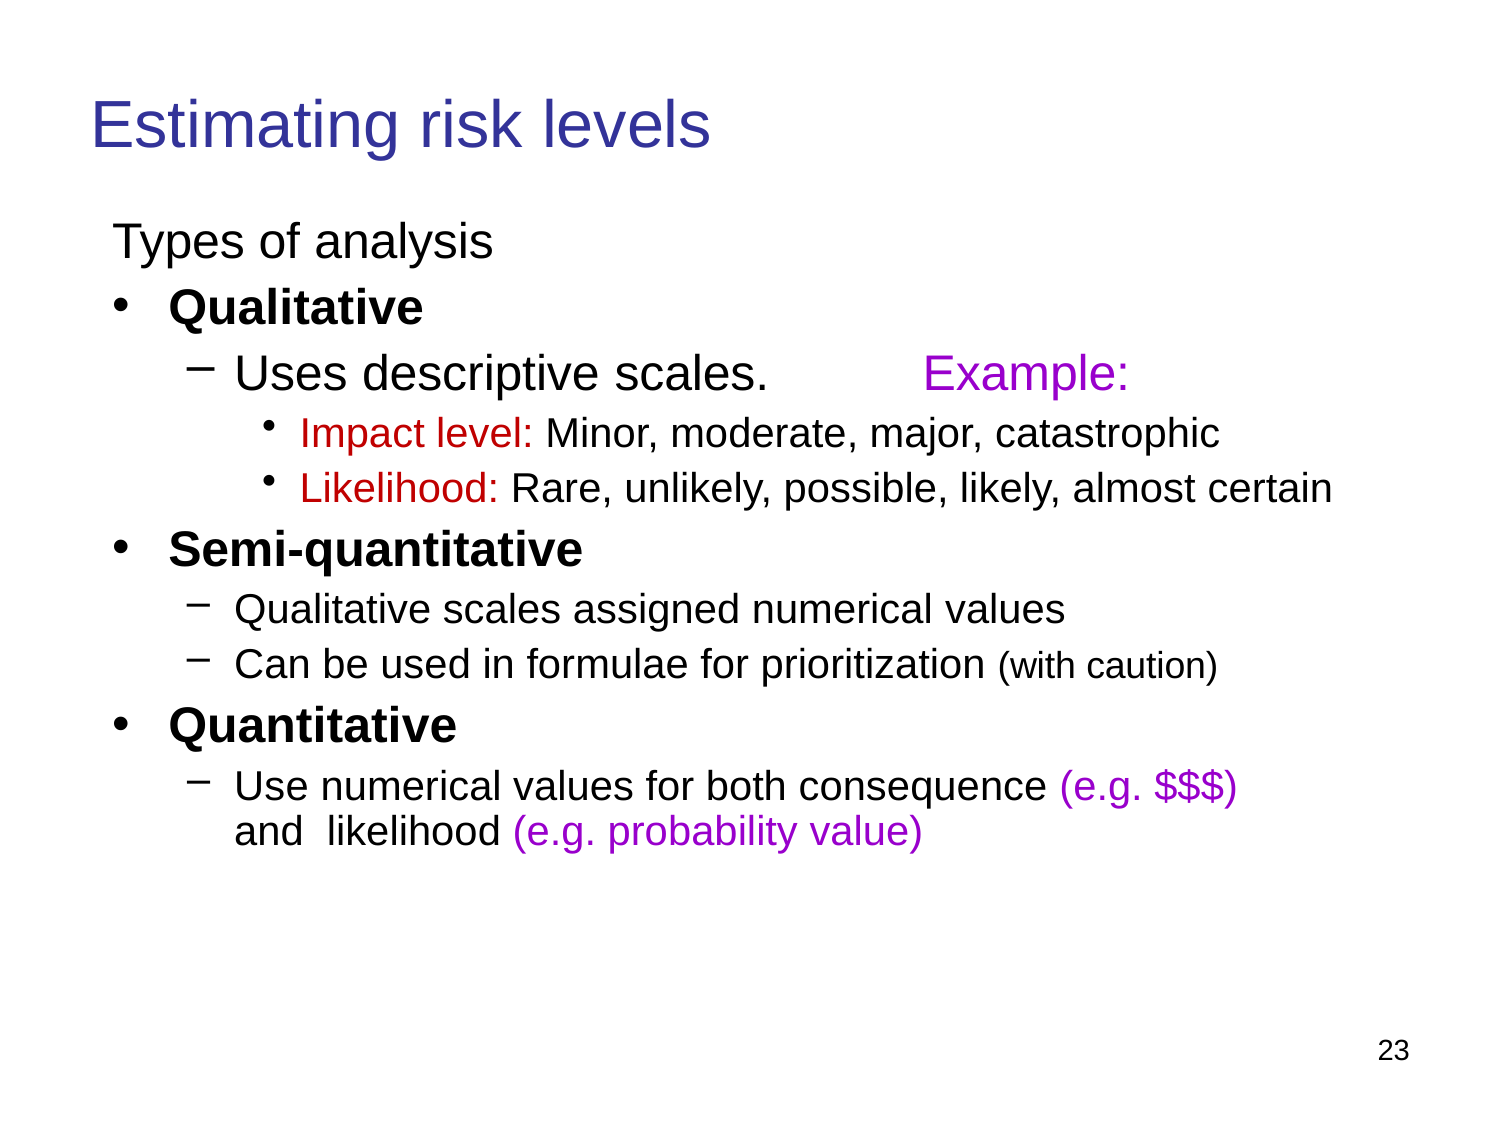

# Estimating risk levels
Types of analysis
Qualitative
Uses descriptive scales.	Example:
Impact level: Minor, moderate, major, catastrophic
Likelihood: Rare, unlikely, possible, likely, almost certain
Semi-quantitative
Qualitative scales assigned numerical values
Can be used in formulae for prioritization (with caution)
Quantitative
Use numerical values for both consequence (e.g. $$$) and  likelihood (e.g. probability value)
23